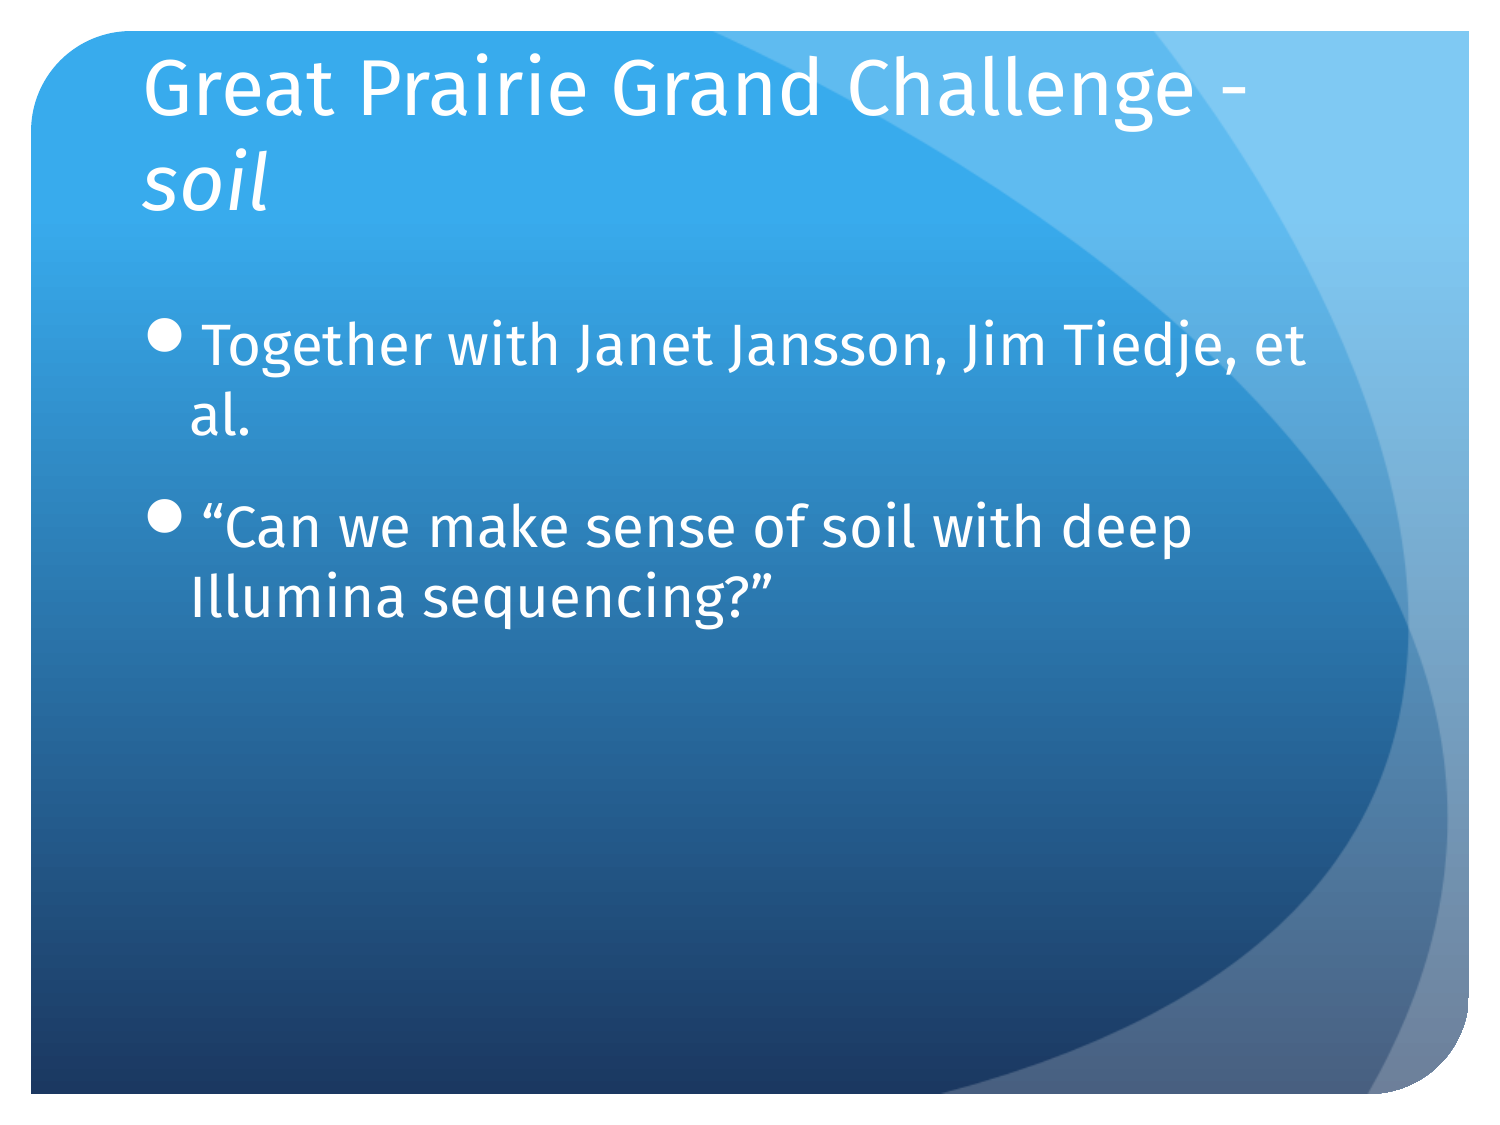

# Great Prairie Grand Challenge - soil
Together with Janet Jansson, Jim Tiedje, et al.
“Can we make sense of soil with deep Illumina sequencing?”